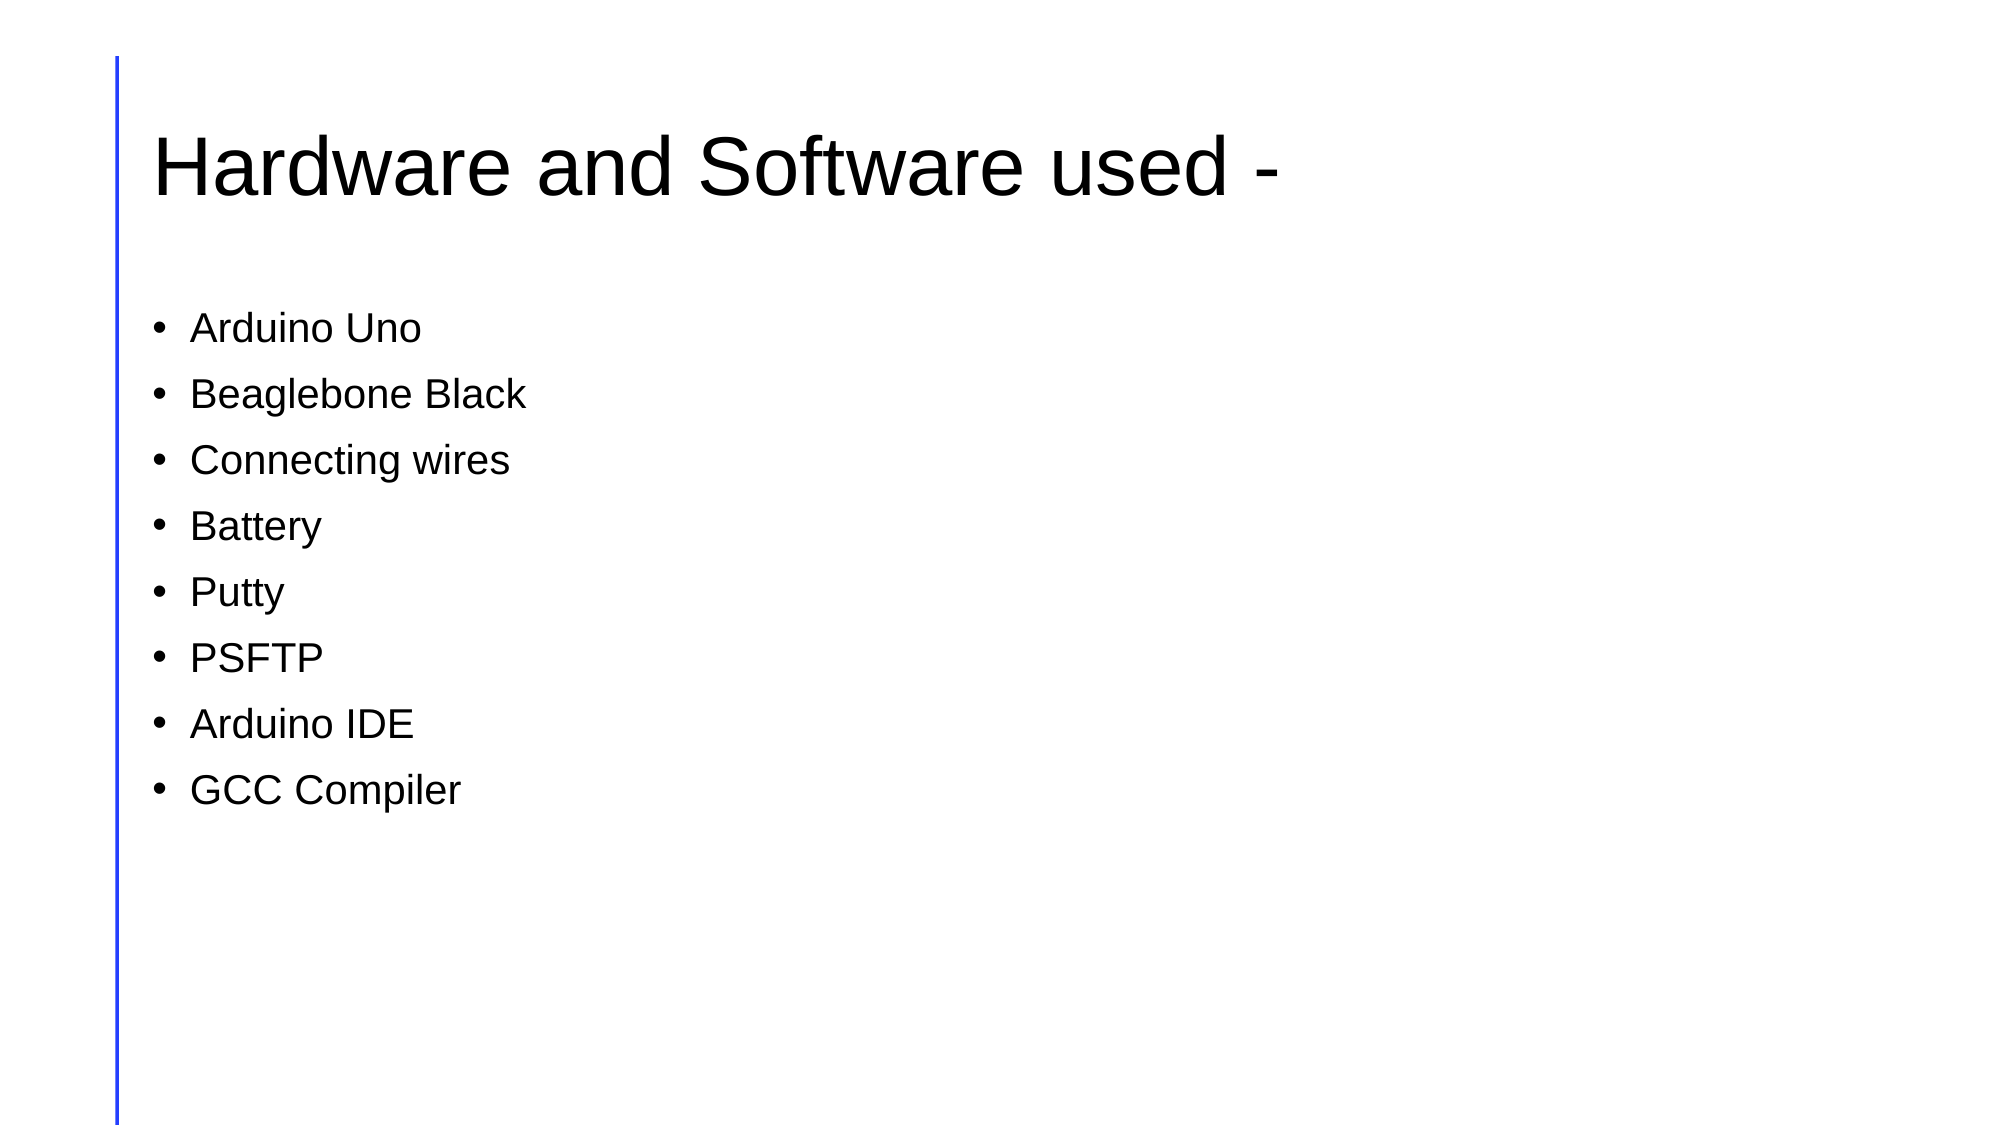

# Hardware and Software used -
Arduino Uno
Beaglebone Black
Connecting wires
Battery
Putty
PSFTP
Arduino IDE
GCC Compiler